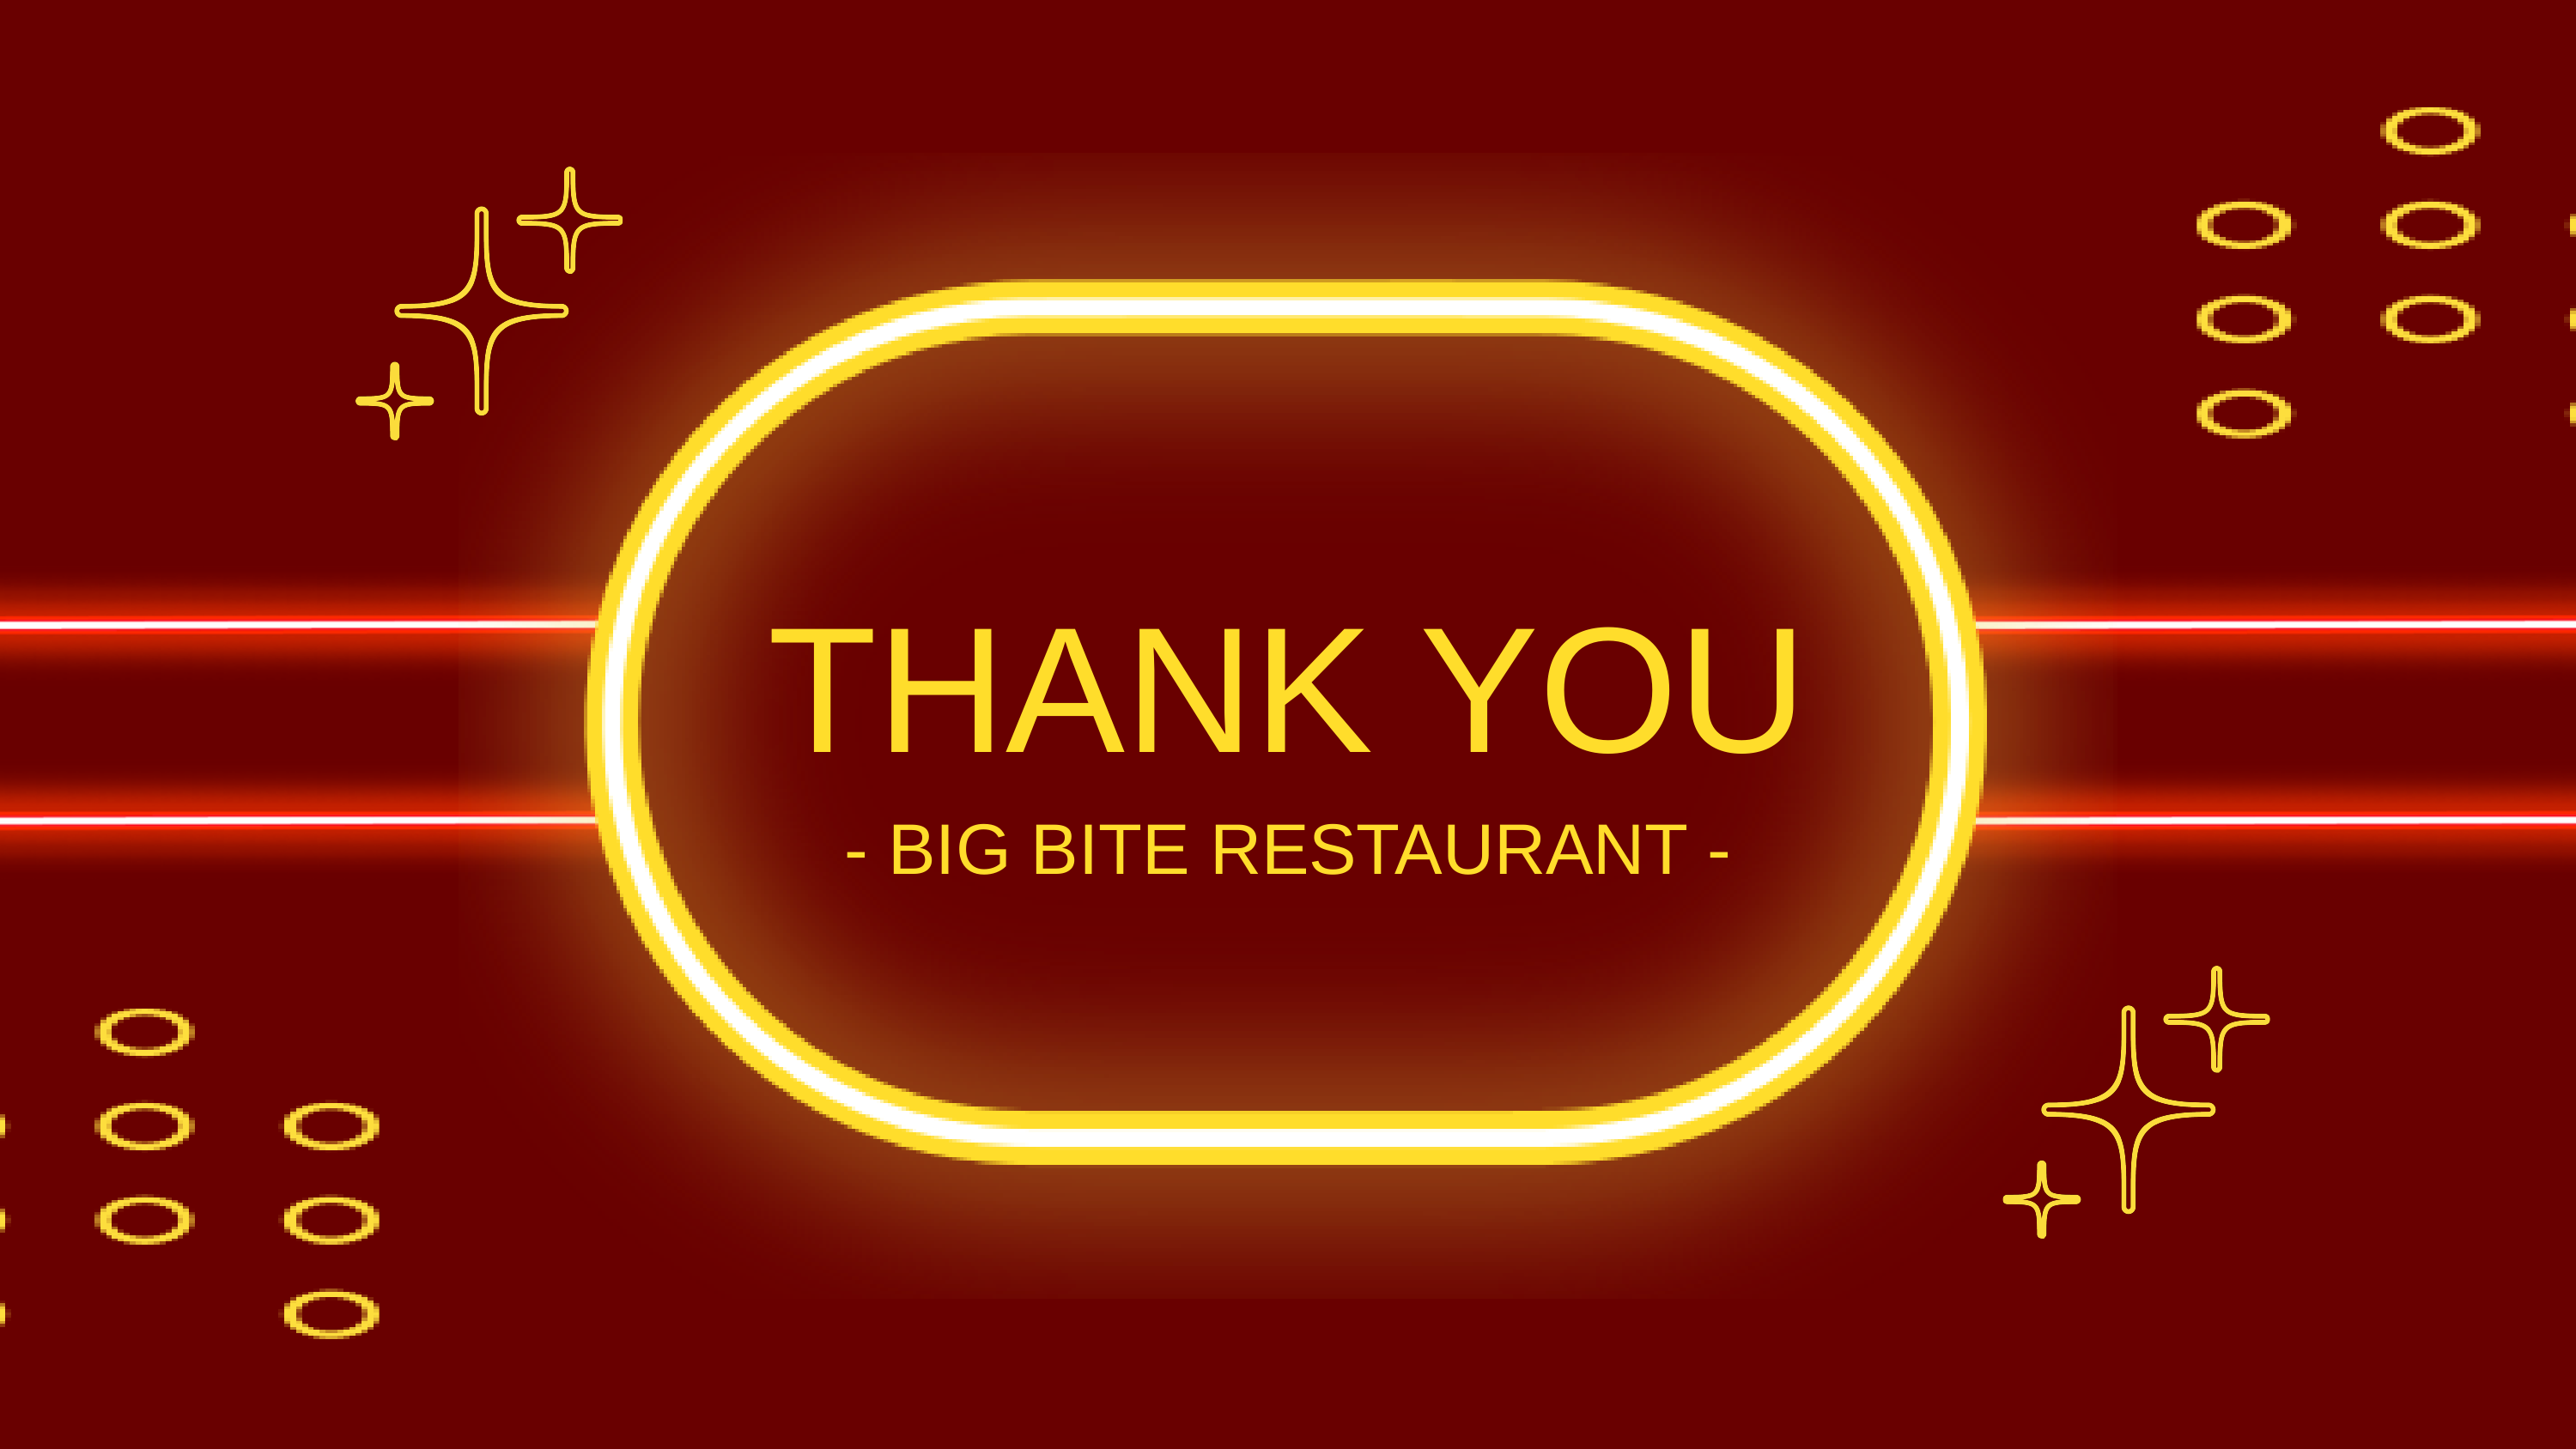

THANK YOU

- BIG BITE RESTAURANT -